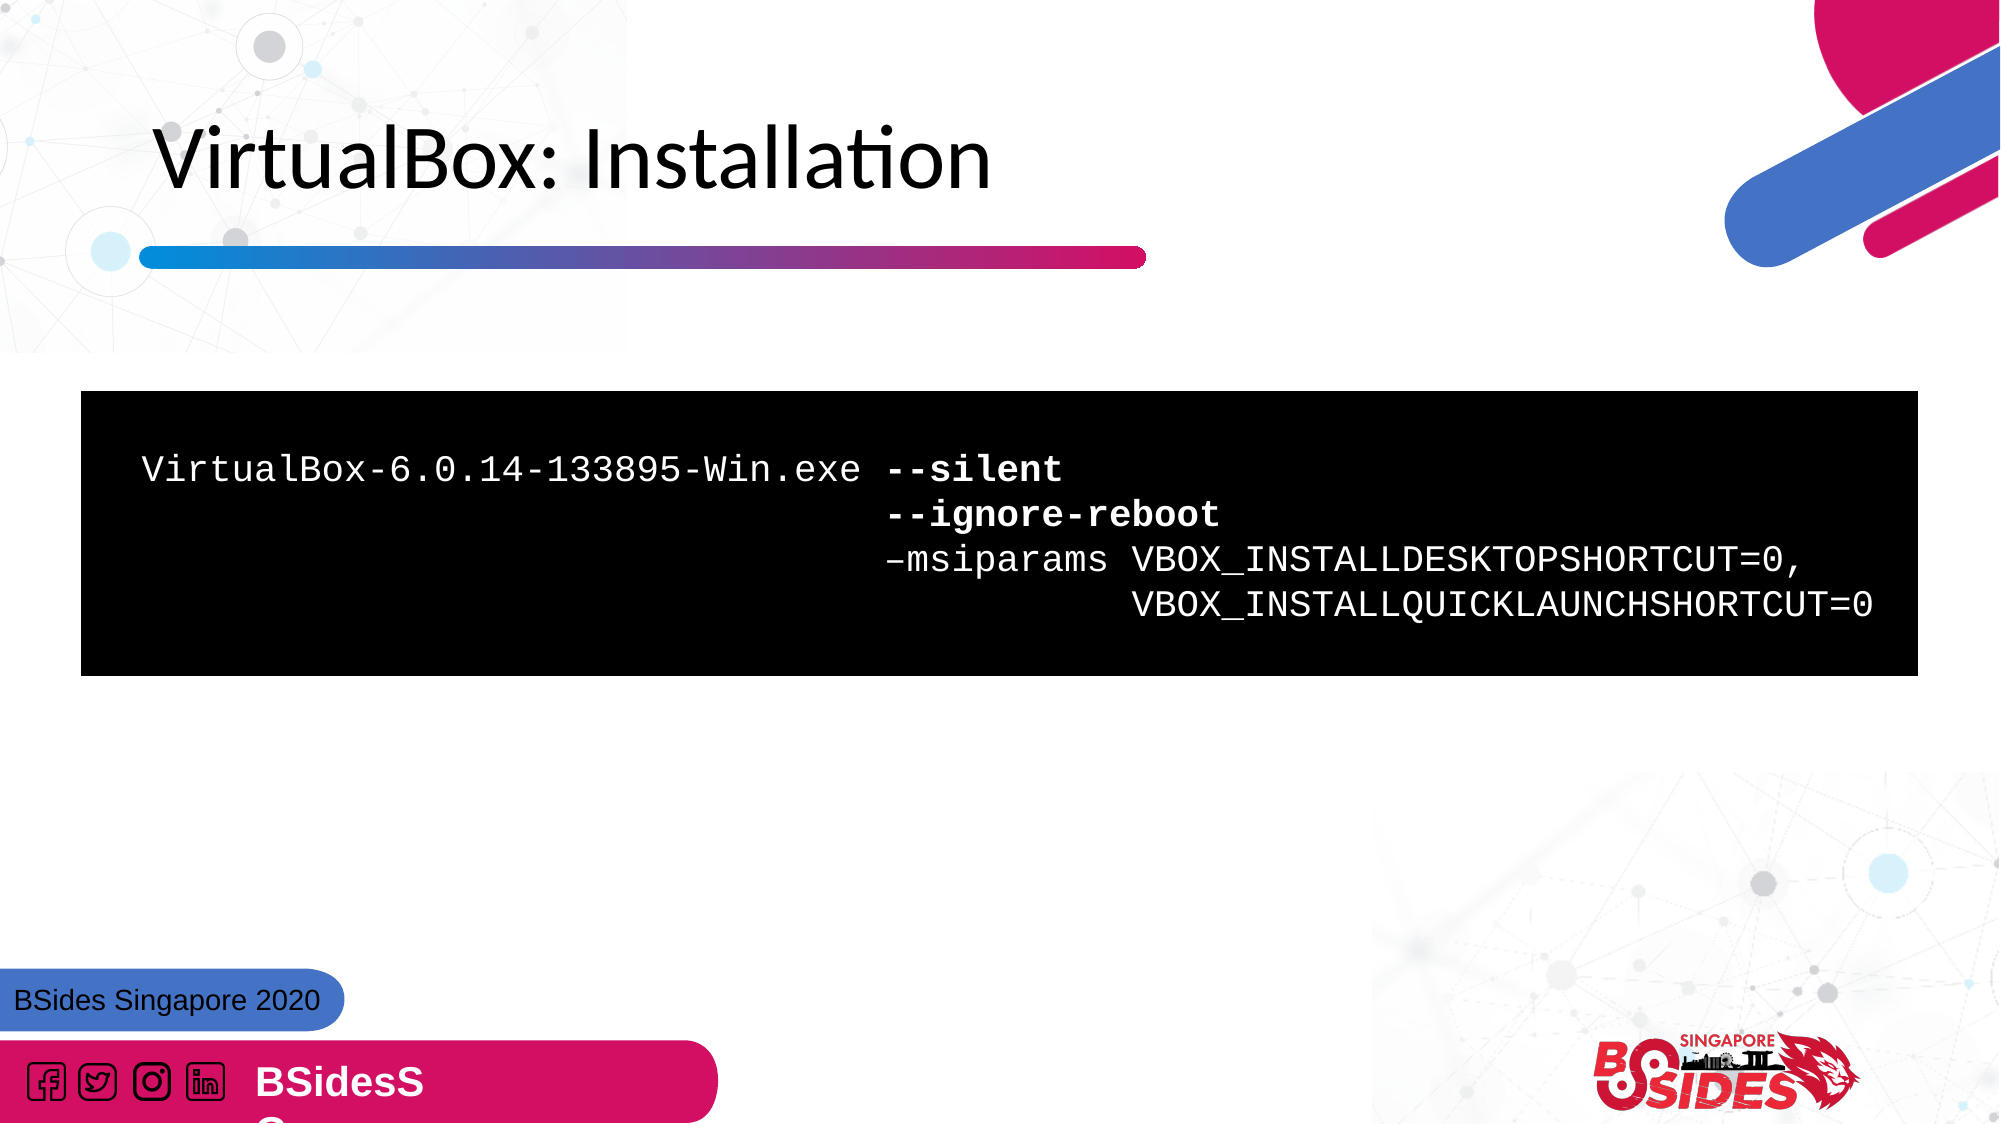

# VirtualBox: Installation

  VirtualBox-6.0.14-133895-Win.exe --silent
                                   --ignore-reboot
                                   –msiparams VBOX_INSTALLDESKTOPSHORTCUT=0,
                                              VBOX_INSTALLQUICKLAUNCHSHORTCUT=0